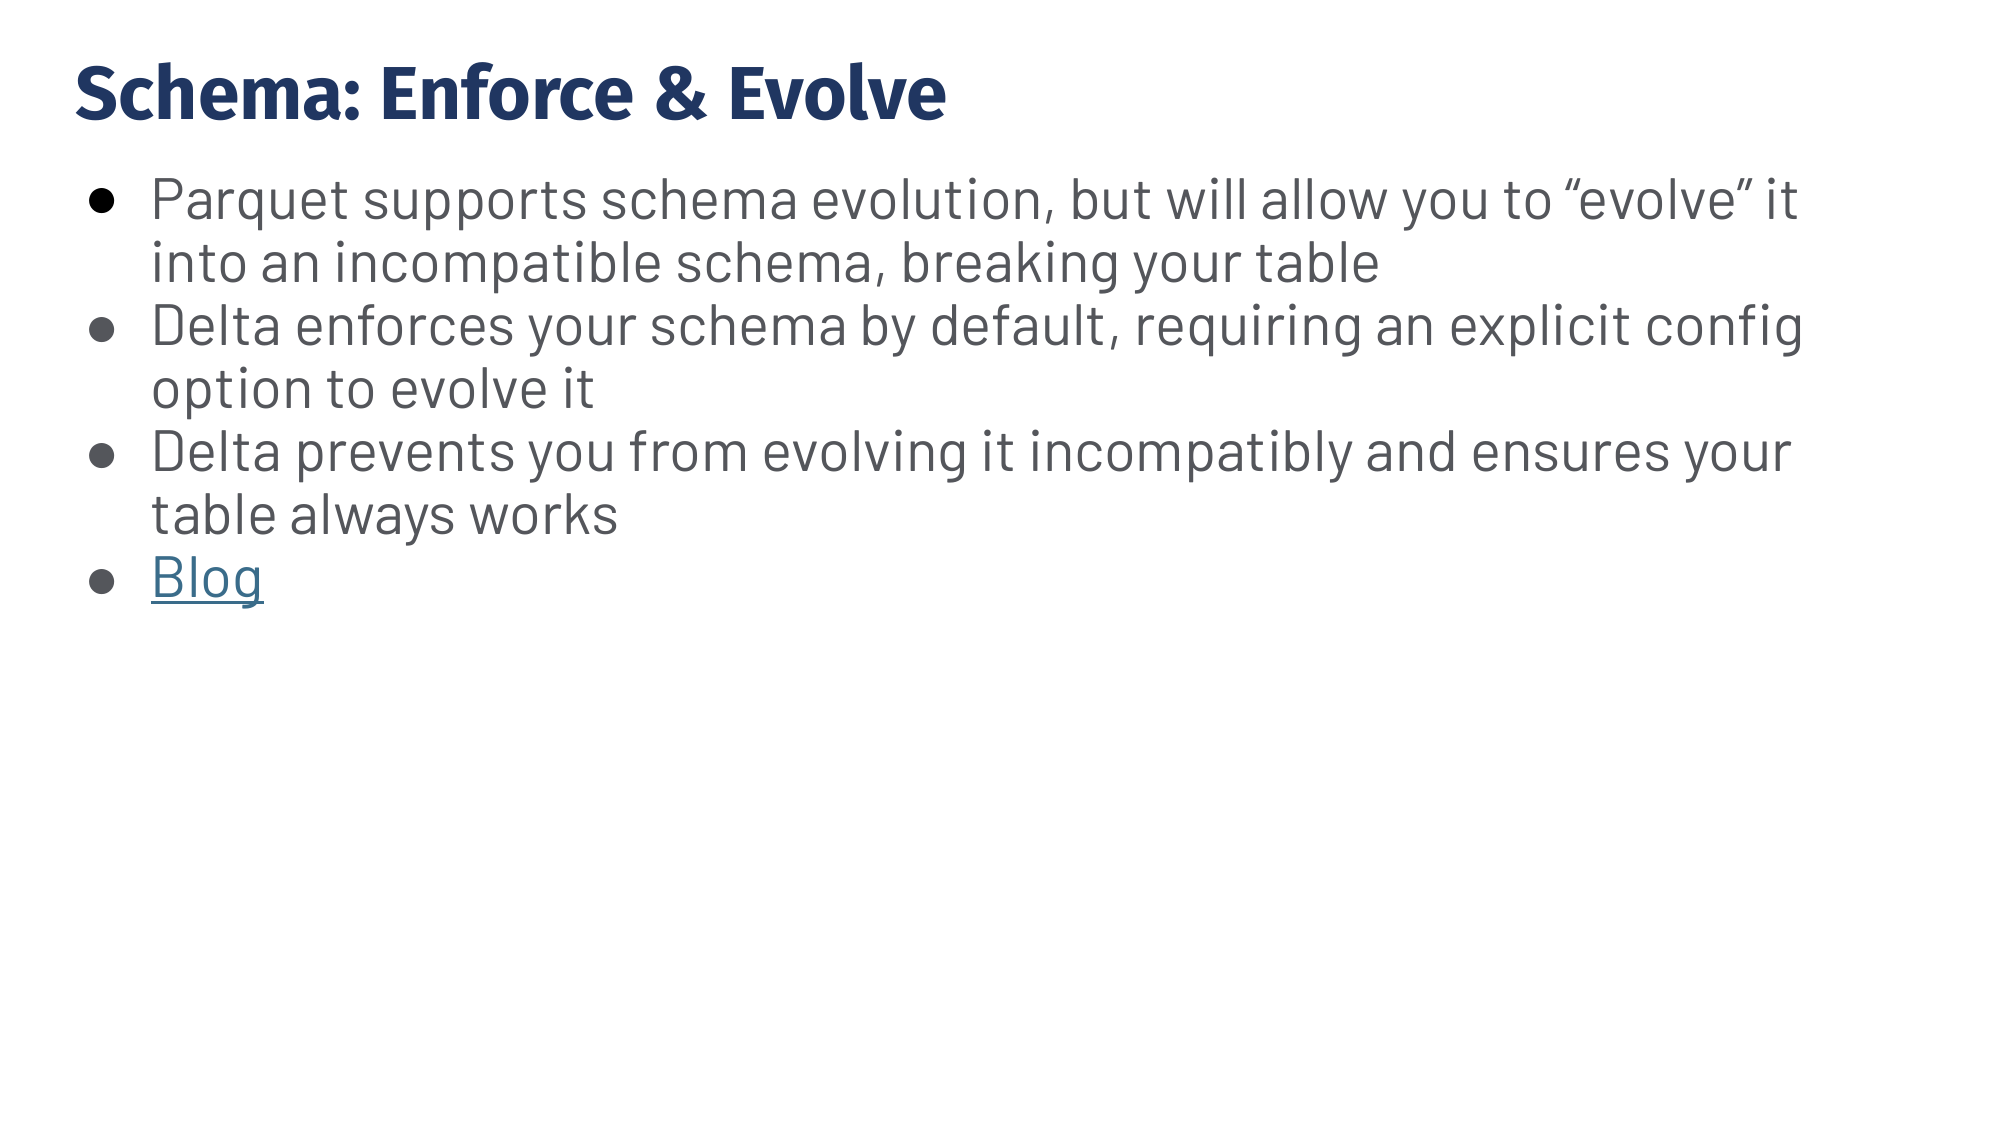

# Schema: Enforce & Evolve
Parquet supports schema evolution, but will allow you to “evolve” it into an incompatible schema, breaking your table
Delta enforces your schema by default, requiring an explicit config option to evolve it
Delta prevents you from evolving it incompatibly and ensures your table always works
Blog